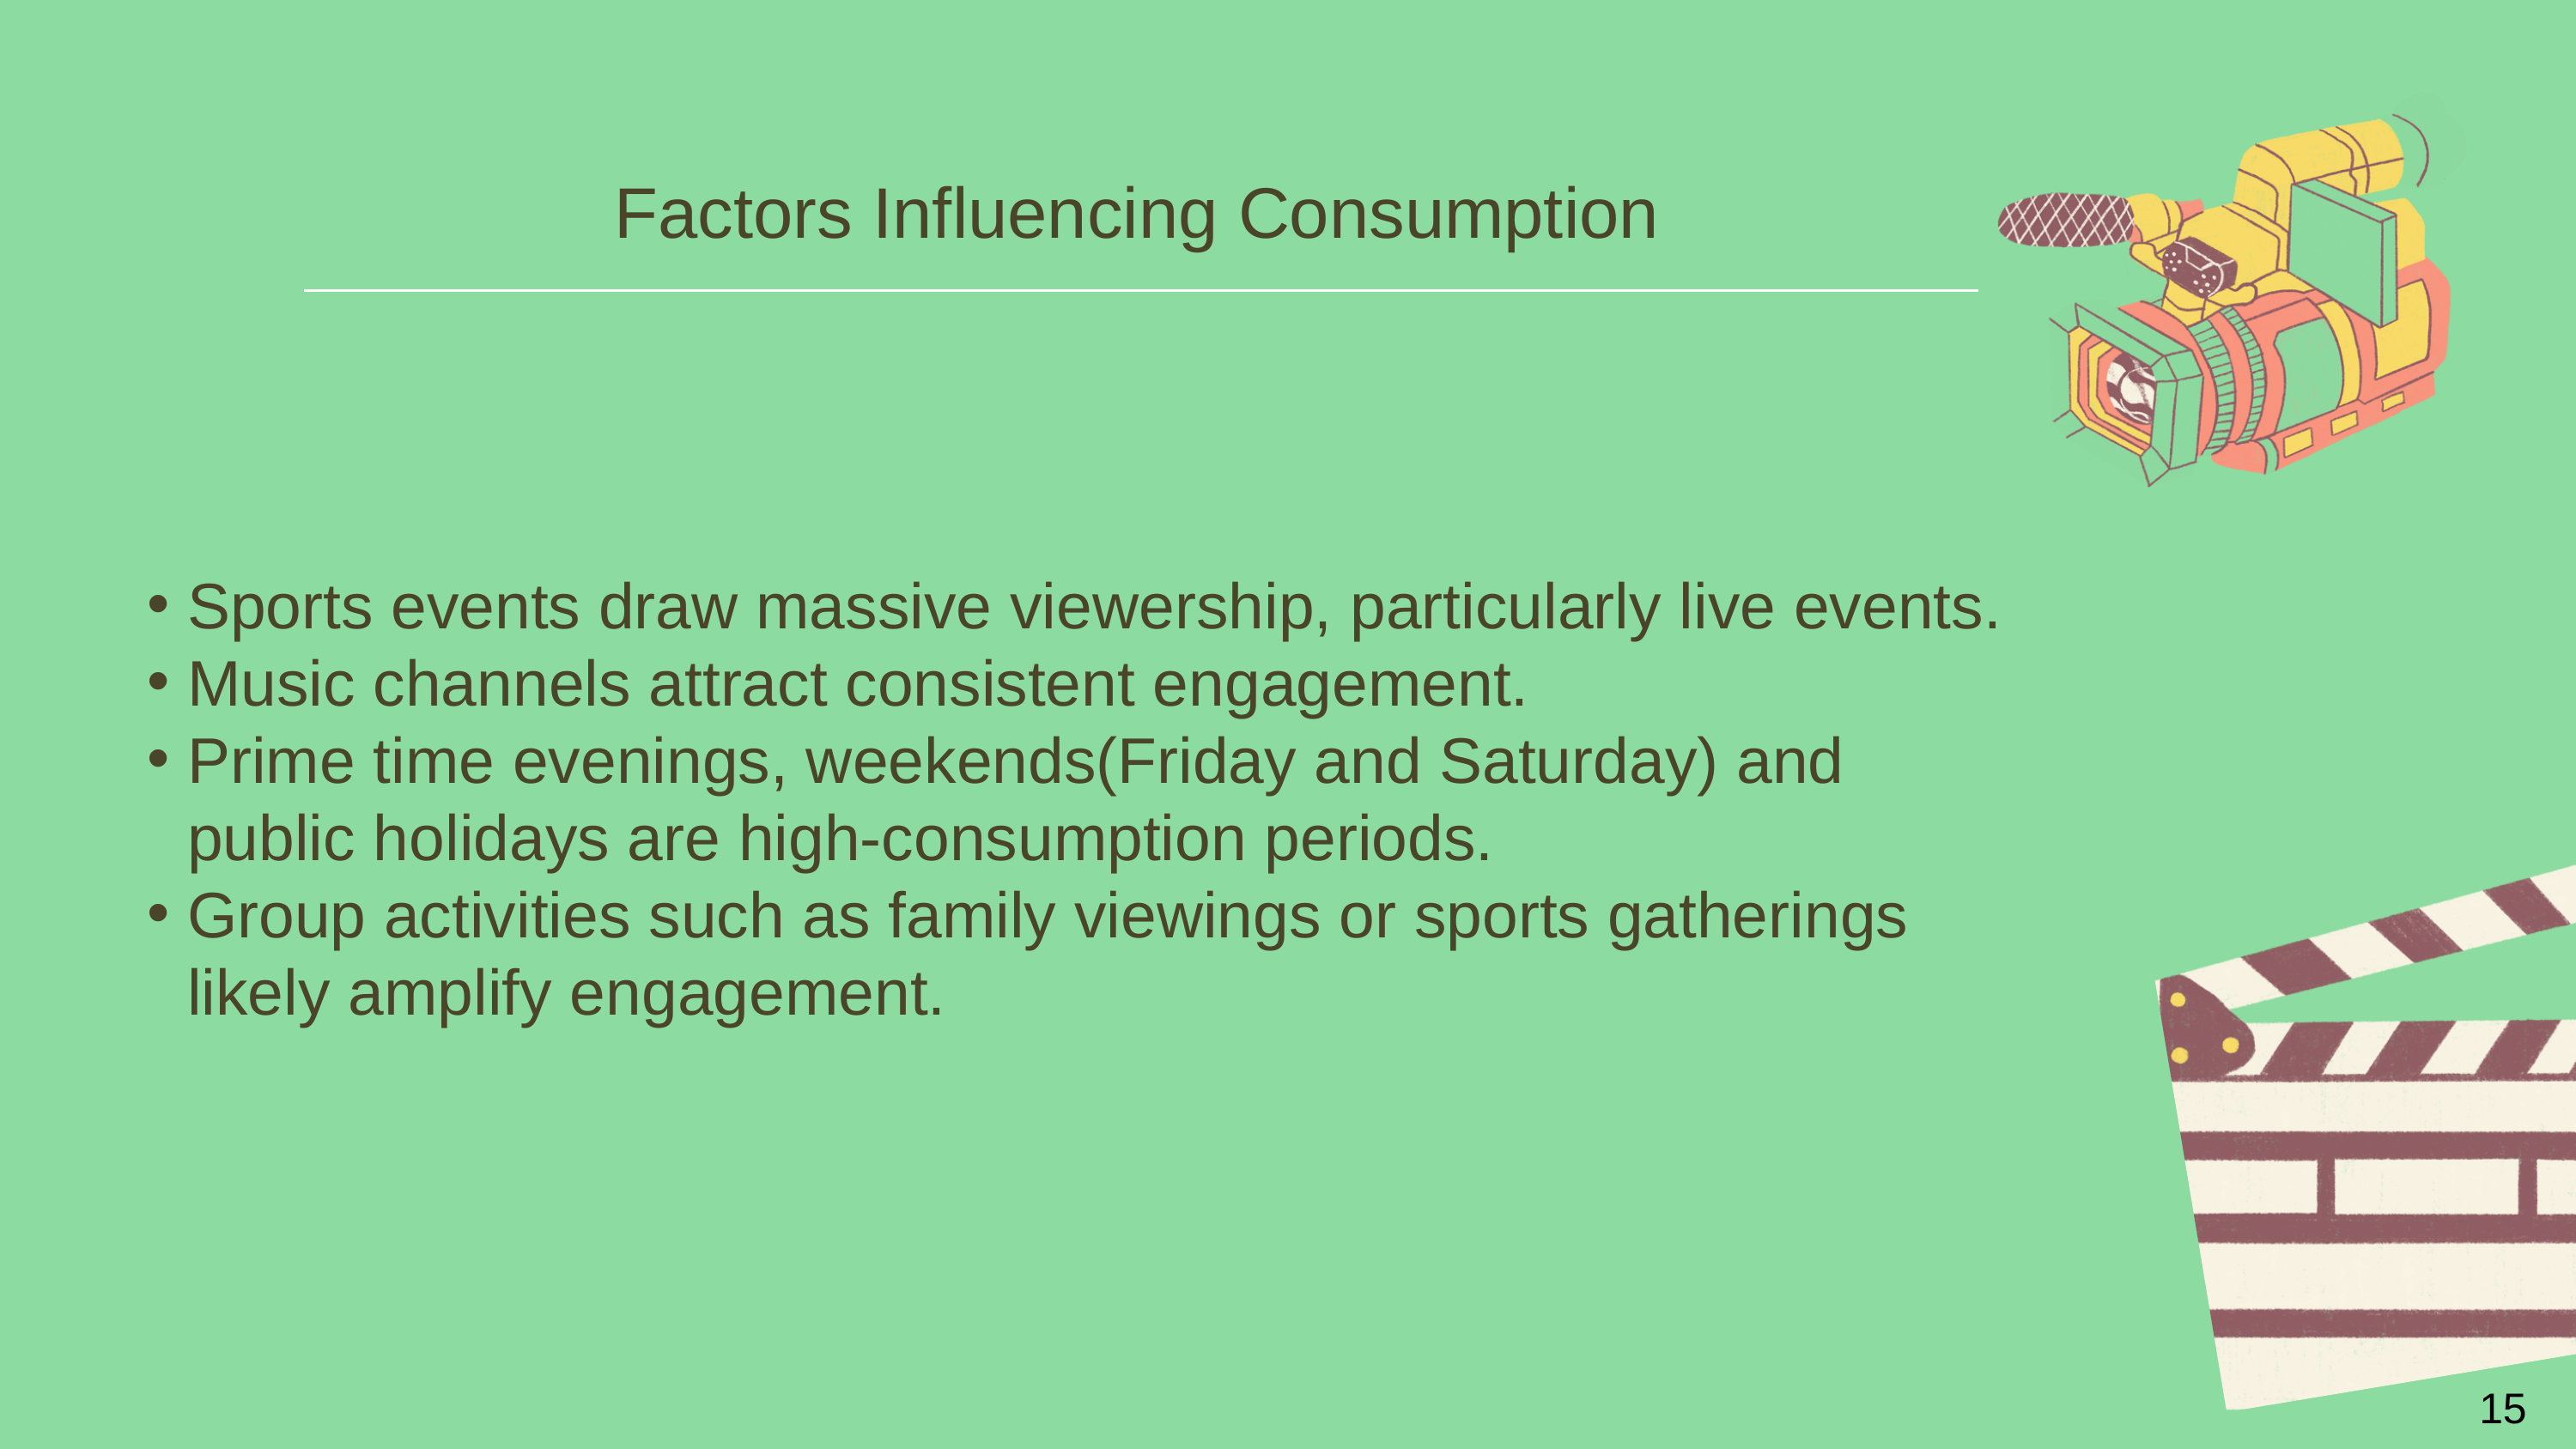

Factors Influencing Consumption

Sports events draw massive viewership, particularly live events.
Music channels attract consistent engagement.
Prime time evenings, weekends(Friday and Saturday) and public holidays are high-consumption periods.
Group activities such as family viewings or sports gatherings likely amplify engagement.

15